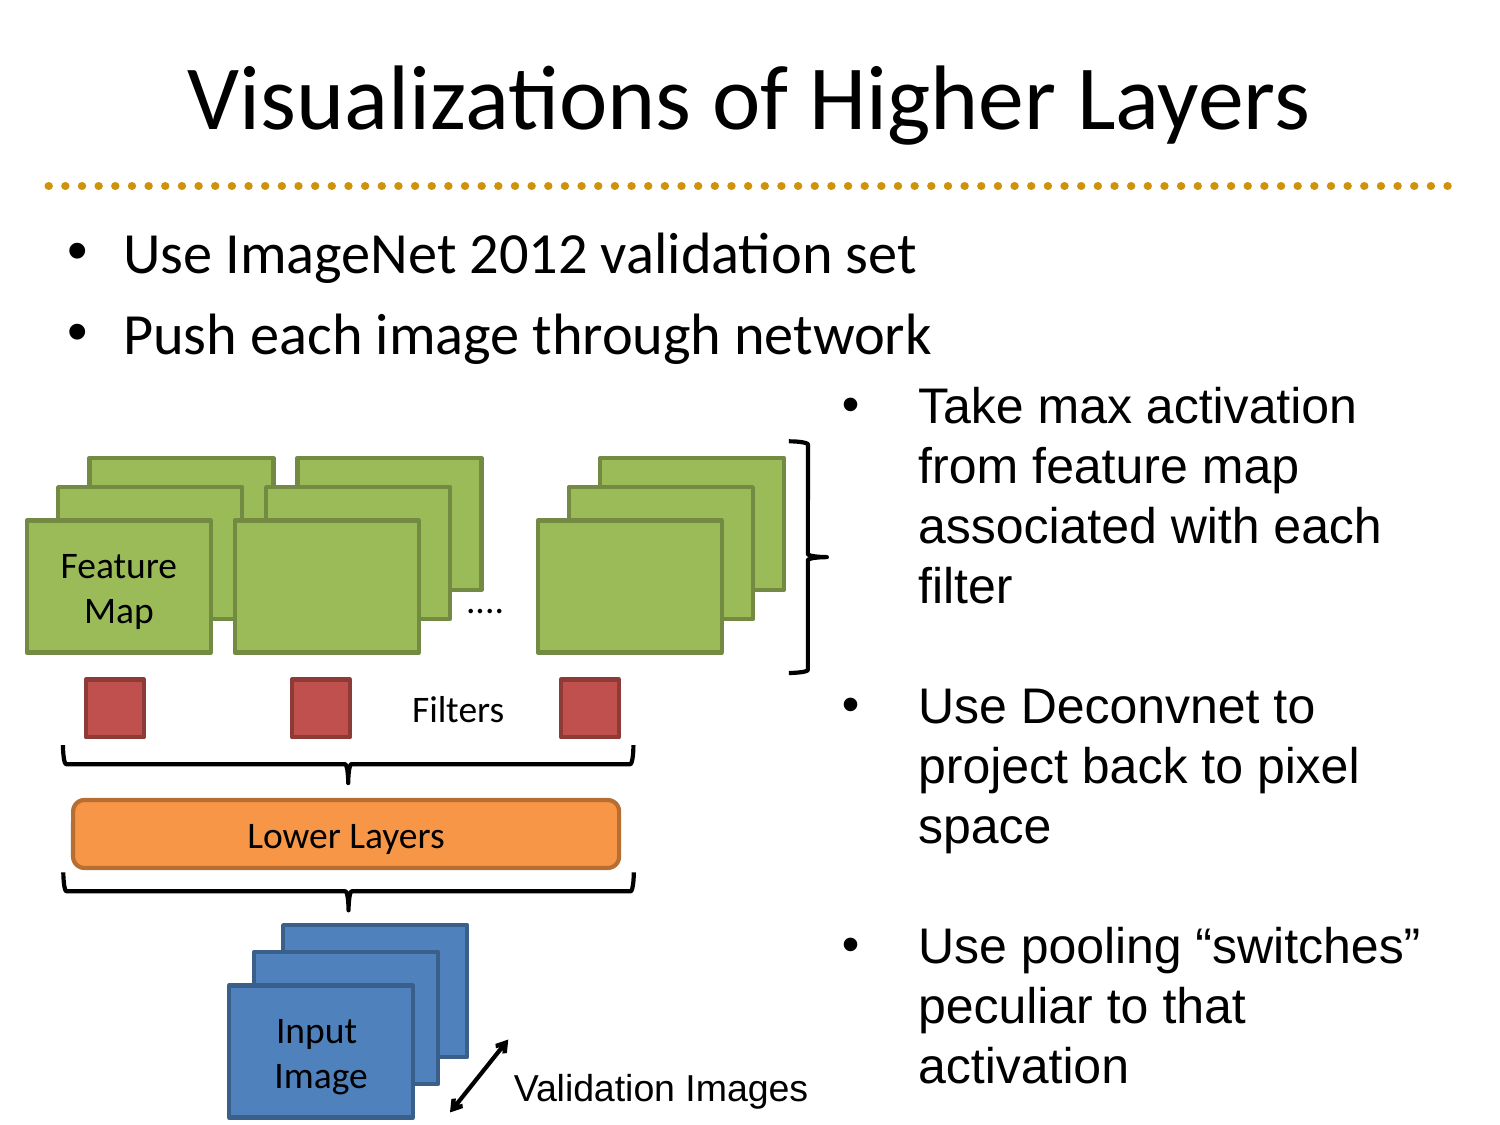

# Visualizations of Higher Layers
Use ImageNet 2012 validation set
Push each image through network

Take max activation from feature map associated with each filter

Use Deconvnet to project back to pixel space

Use pooling “switches” peculiar to that activation

Feature
Map

....

Filters

Lower Layers

Input
Image
Validation Images